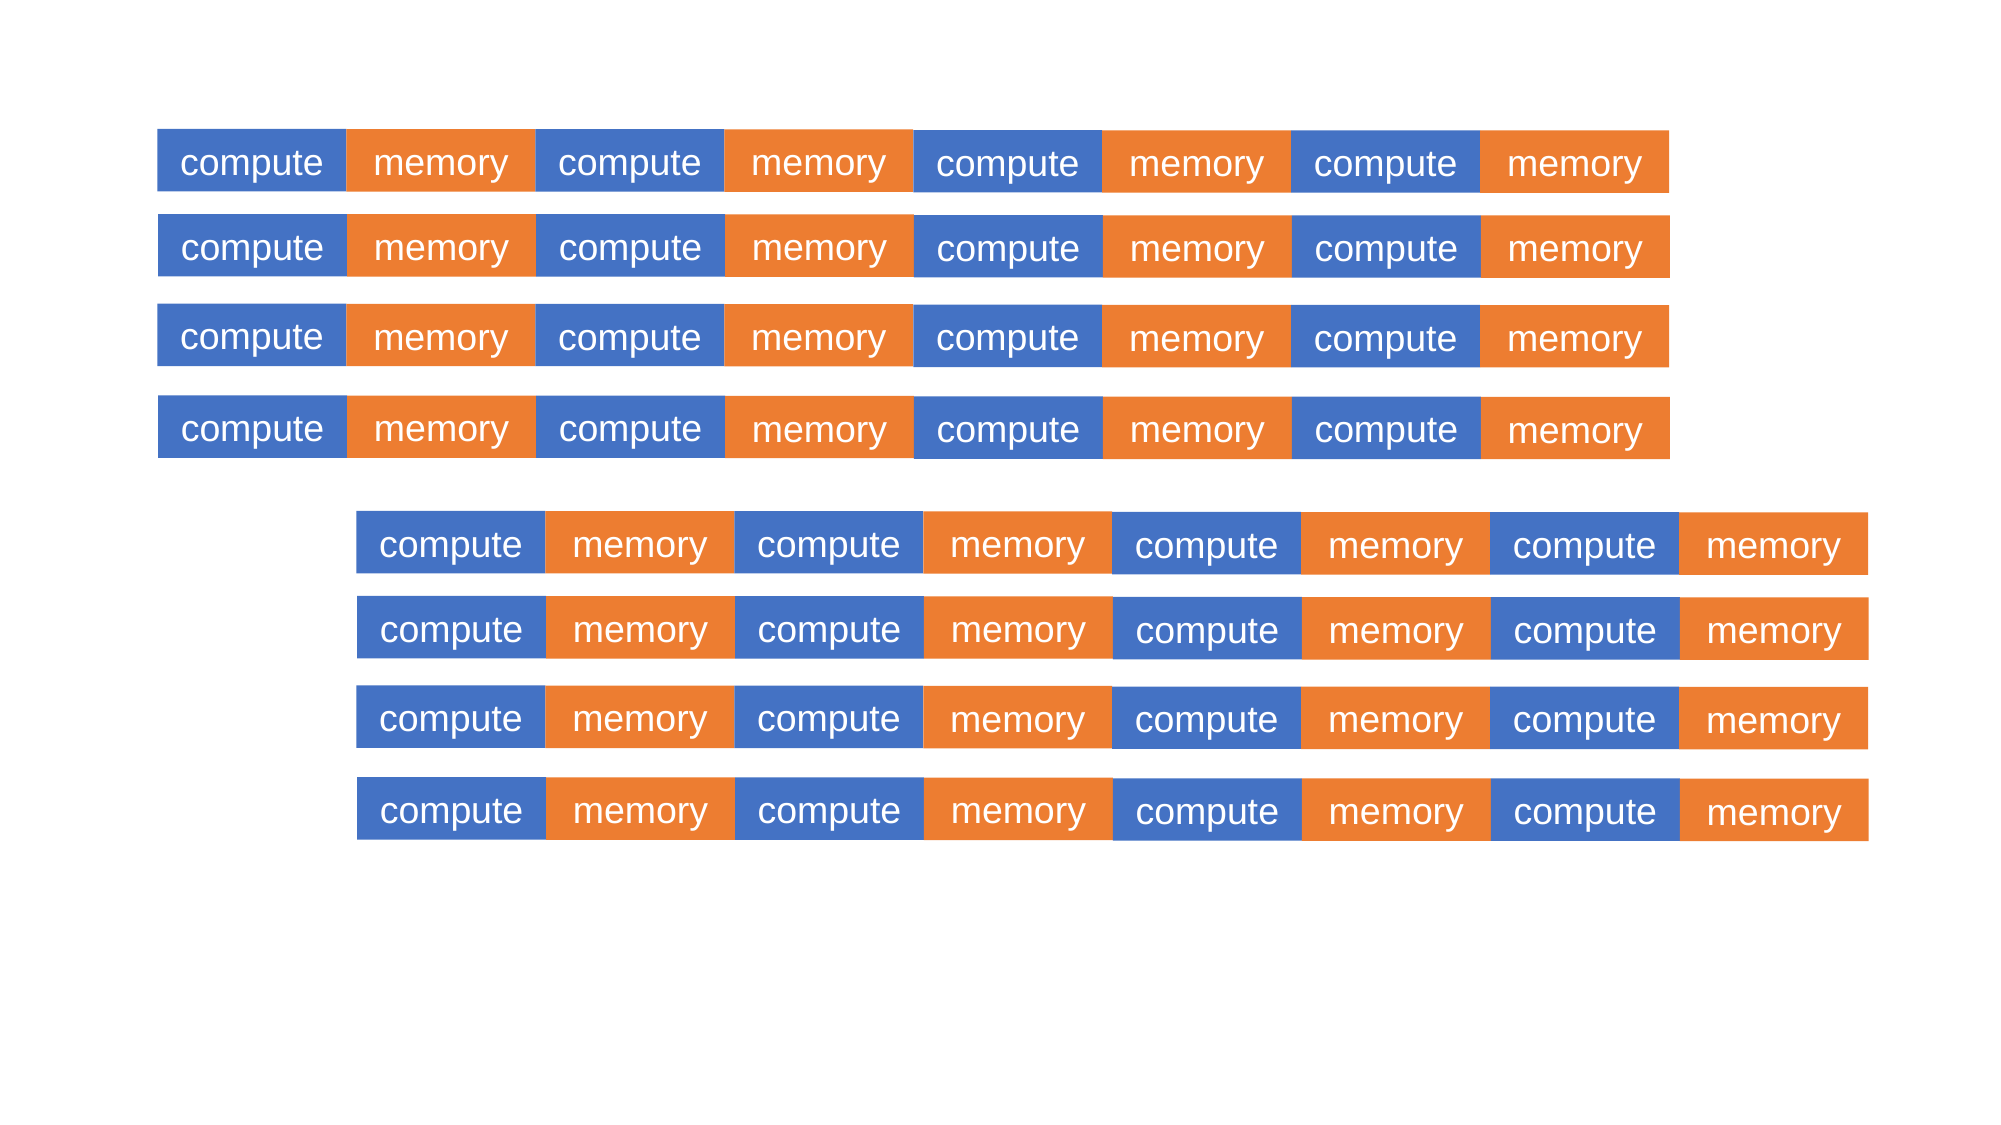

compute
memory
compute
memory
compute
memory
compute
memory
compute
memory
compute
memory
compute
memory
compute
memory
compute
memory
compute
memory
compute
memory
compute
memory
compute
memory
compute
memory
compute
memory
compute
memory
compute
memory
compute
memory
compute
memory
compute
memory
compute
memory
compute
memory
compute
memory
compute
memory
compute
memory
compute
memory
compute
memory
compute
memory
compute
memory
compute
memory
compute
memory
compute
memory
compute
compute
compute
compute
compute
compute
compute
compute
compute
compute
compute
compute
comput throughput：4*4
memory throughput：4
compute
compute
compute
compute